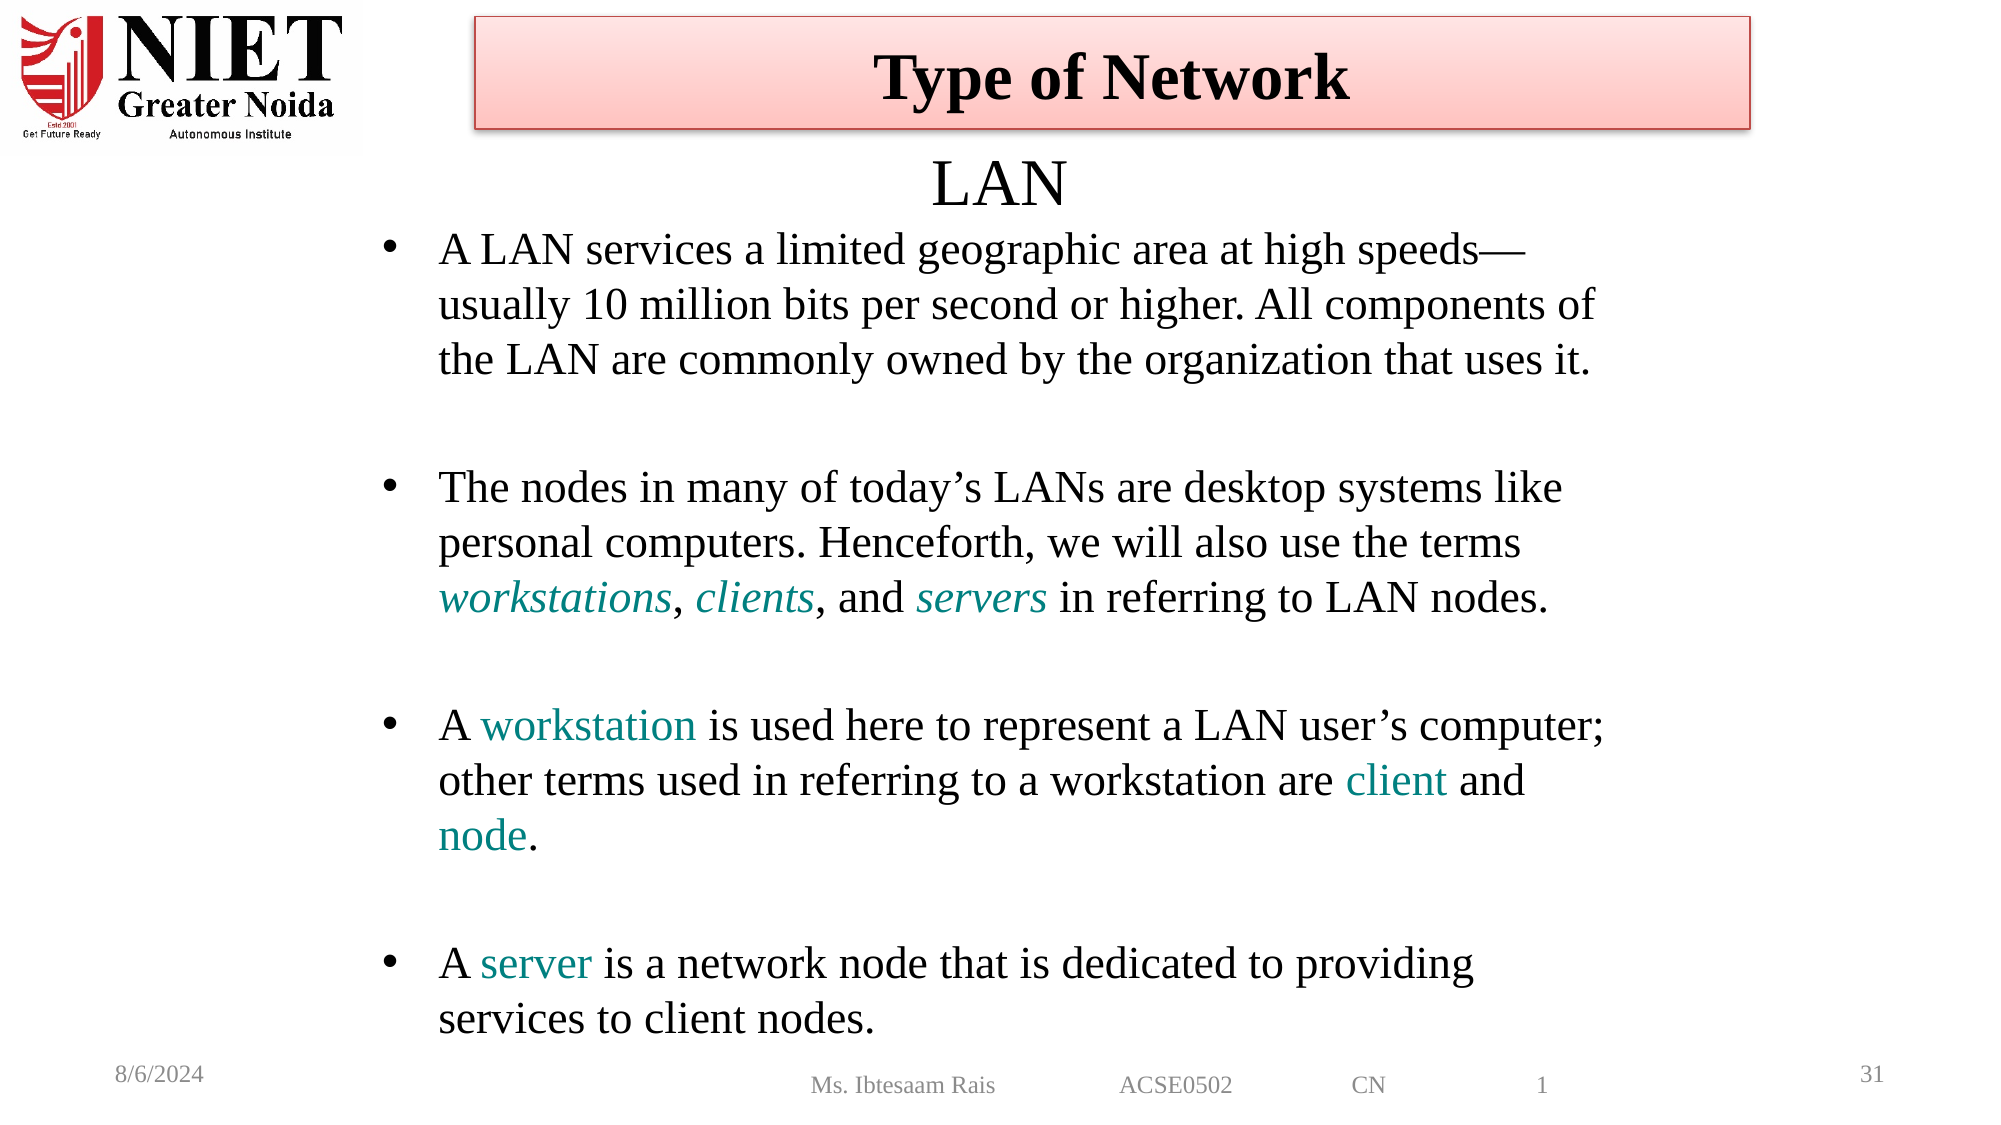

Type of Network
# LAN
A LAN services a limited geographic area at high speeds—usually 10 million bits per second or higher. All components of the LAN are commonly owned by the organization that uses it.

The nodes in many of today’s LANs are desktop systems like personal computers. Henceforth, we will also use the terms workstations, clients, and servers in referring to LAN nodes.

A workstation is used here to represent a LAN user’s computer; other terms used in referring to a workstation are client and node.

A server is a network node that is dedicated to providing services to client nodes.
8/6/2024
31
Ms. Ibtesaam Rais                    ACSE0502                   CN                        1